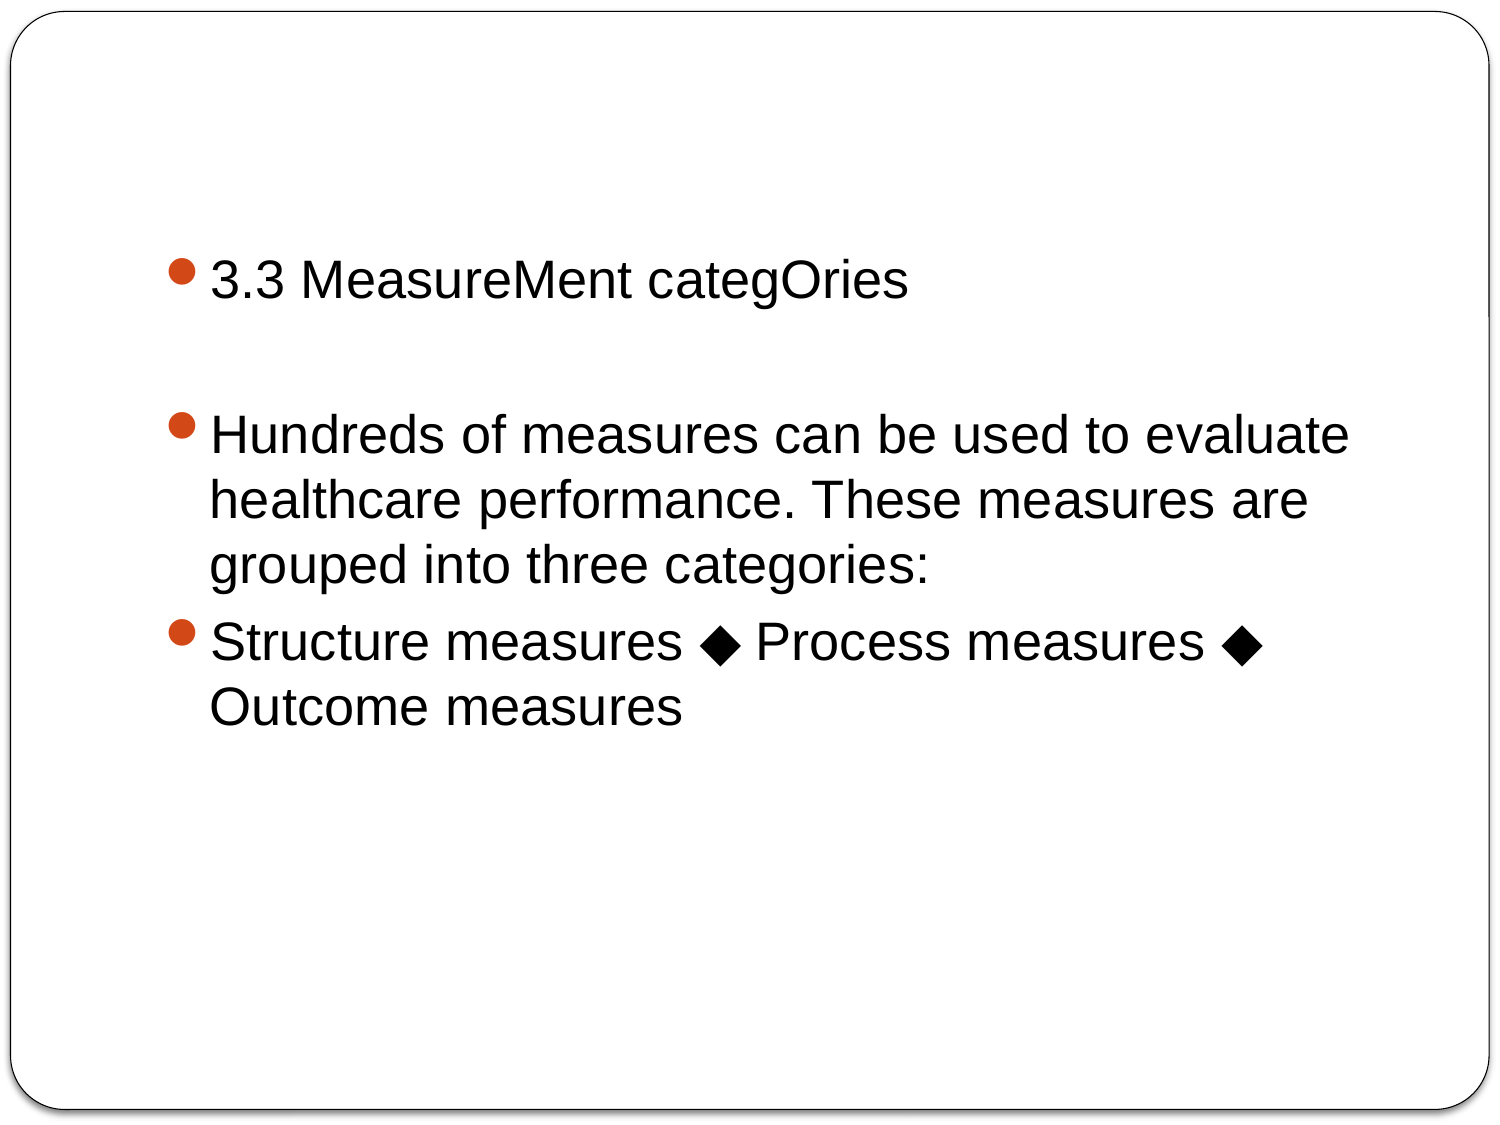

#
3.3 MeasureMent categOries

Hundreds of measures can be used to evaluate healthcare performance. These measures are grouped into three categories:
Structure measures ◆ Process measures ◆ Outcome measures